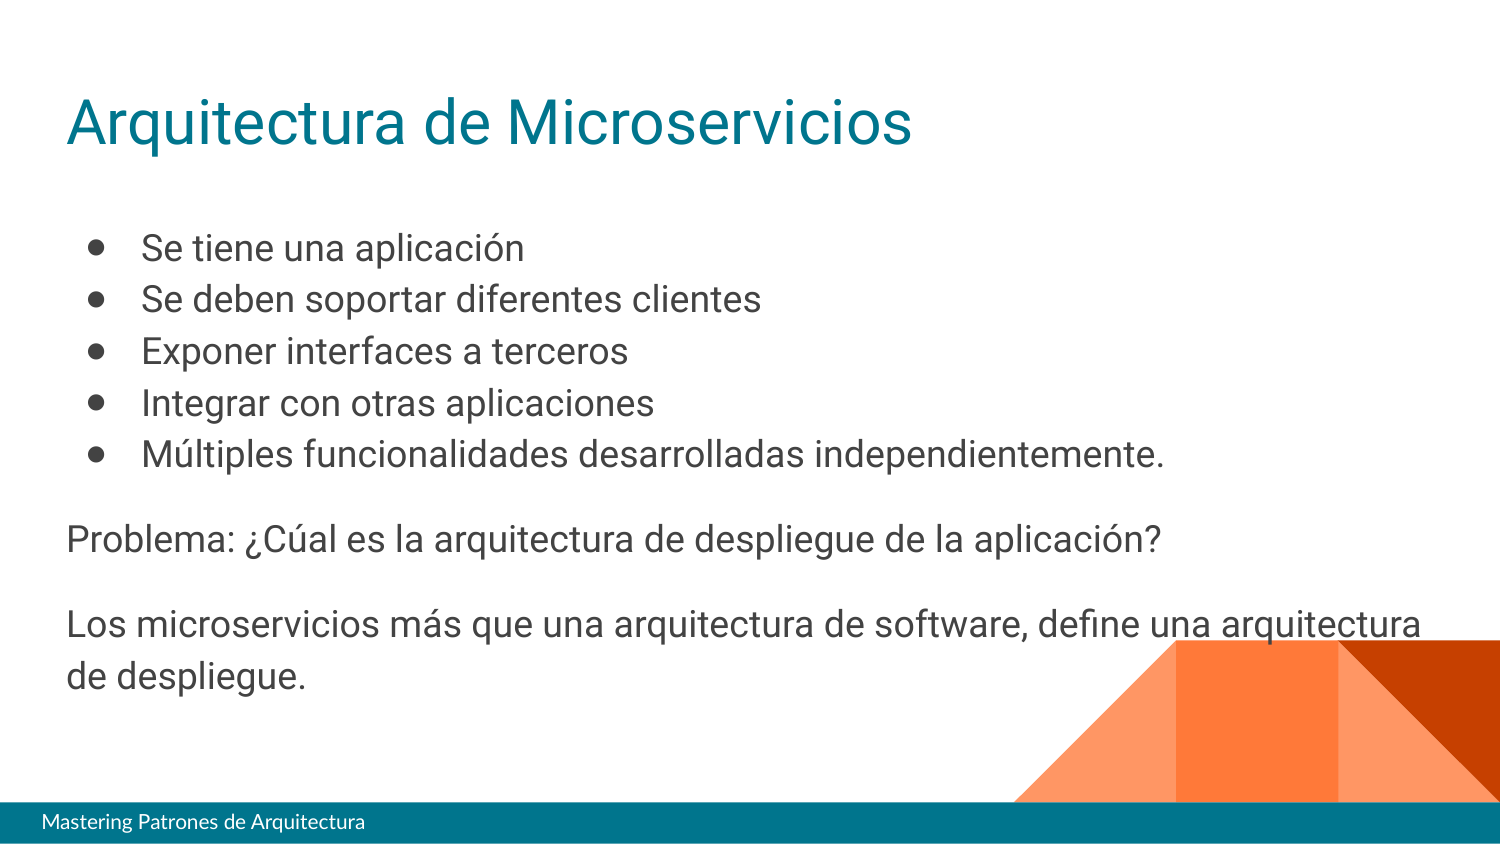

# Arquitectura de Microservicios
Se tiene una aplicación
Se deben soportar diferentes clientes
Exponer interfaces a terceros
Integrar con otras aplicaciones
Múltiples funcionalidades desarrolladas independientemente.
Problema: ¿Cúal es la arquitectura de despliegue de la aplicación?
Los microservicios más que una arquitectura de software, define una arquitectura de despliegue.